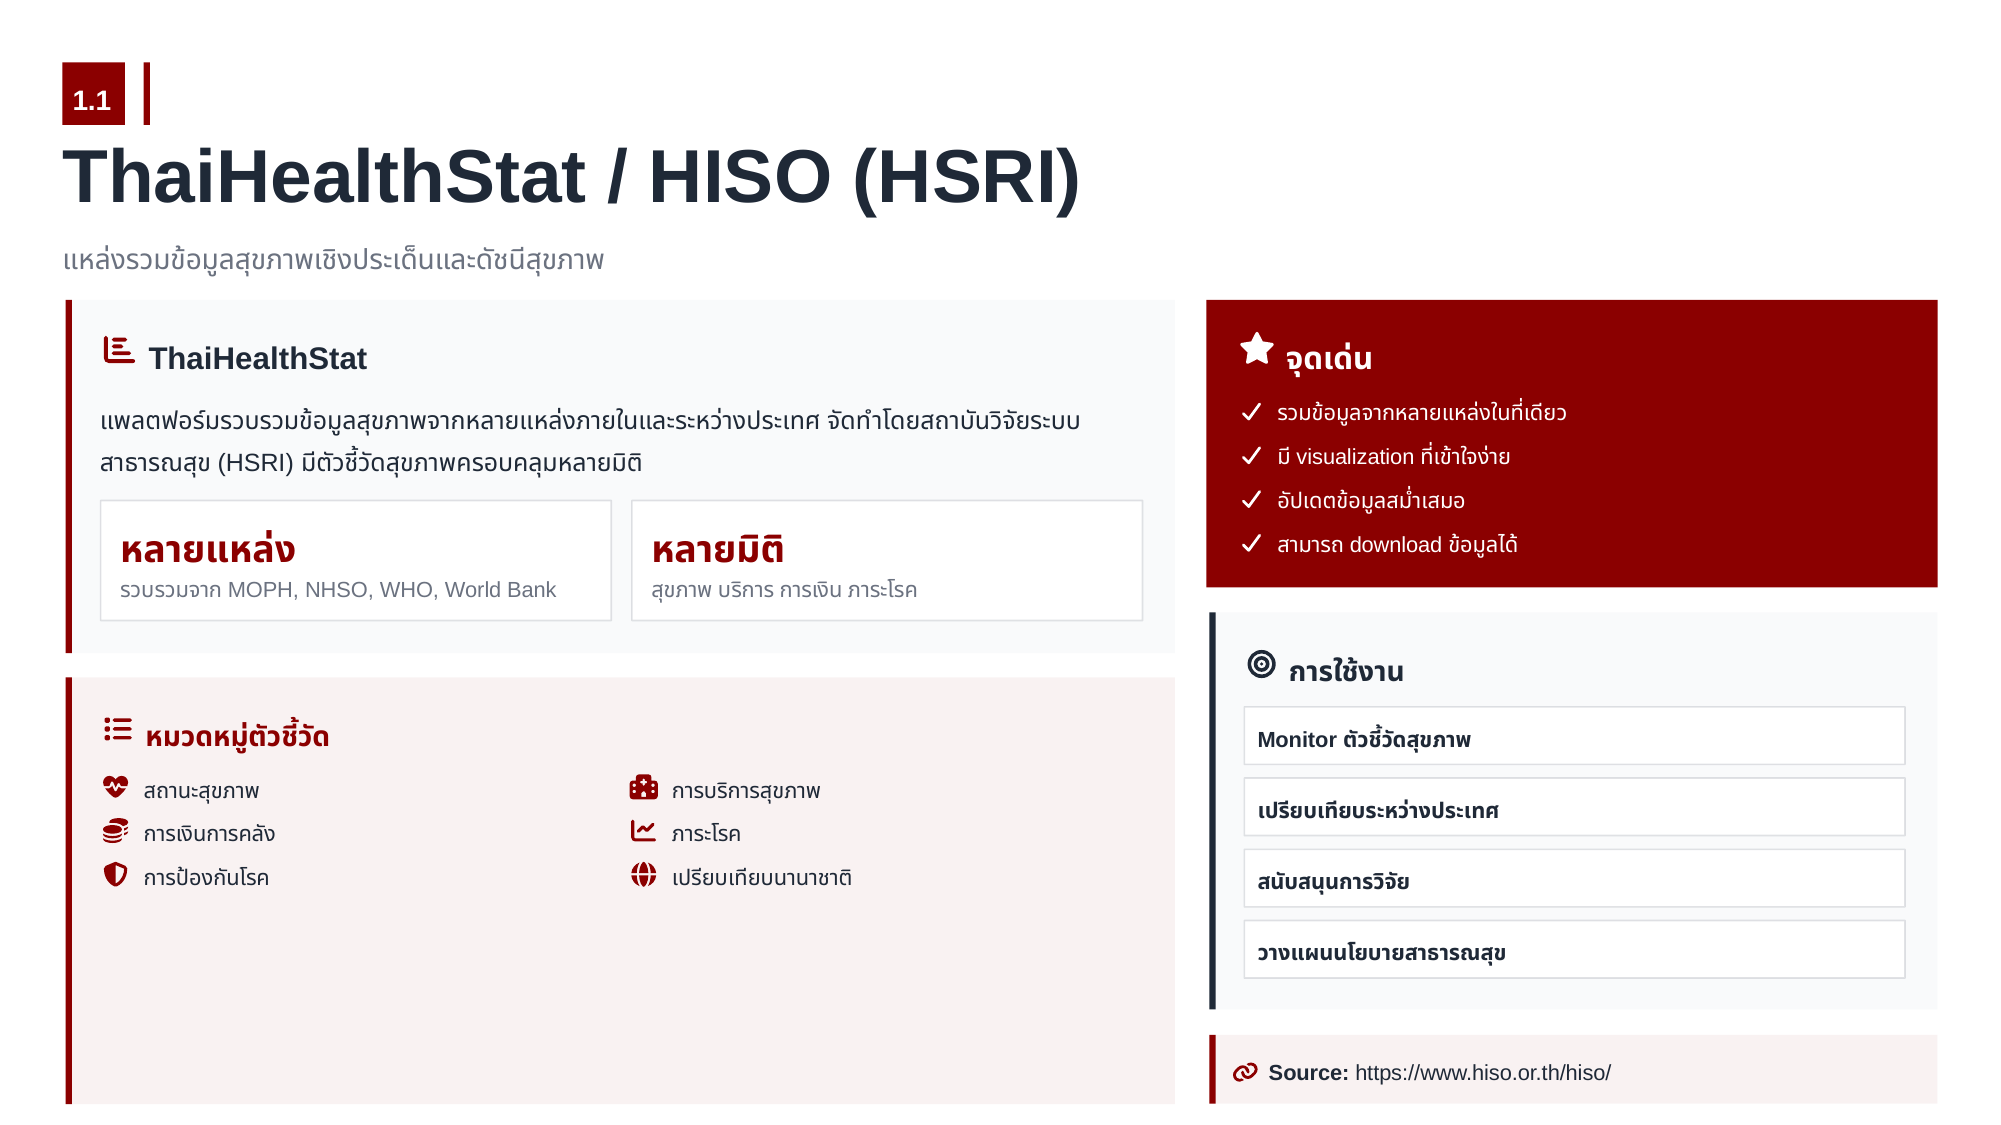

1.1
ThaiHealthStat / HISO (HSRI)
แหล่งรวมข้อมูลสุขภาพเชิงประเด็นและดัชนีสุขภาพ

ThaiHealthStat
จุดเด่น

แพลตฟอร์มรวบรวมข้อมูลสุขภาพจากหลายแหล่งภายในและระหว่างประเทศ จัดทำโดยสถาบันวิจัยระบบสาธารณสุข (HSRI) มีตัวชี้วัดสุขภาพครอบคลุมหลายมิติ
รวมข้อมูลจากหลายแหล่งในที่เดียว

มี visualization ที่เข้าใจง่าย

อัปเดตข้อมูลสม่ำเสมอ

หลายแหล่ง
หลายมิติ
สามารถ download ข้อมูลได้

รวบรวมจาก MOPH, NHSO, WHO, World Bank
สุขภาพ บริการ การเงิน ภาระโรค

การใช้งาน

หมวดหมู่ตัวชี้วัด

Monitor ตัวชี้วัดสุขภาพ
สถานะสุขภาพ
การบริการสุขภาพ

เปรียบเทียบระหว่างประเทศ
การเงินการคลัง
ภาระโรค

การป้องกันโรค
เปรียบเทียบนานาชาติ

สนับสนุนการวิจัย

วางแผนนโยบายสาธารณสุข

Source: https://www.hiso.or.th/hiso/